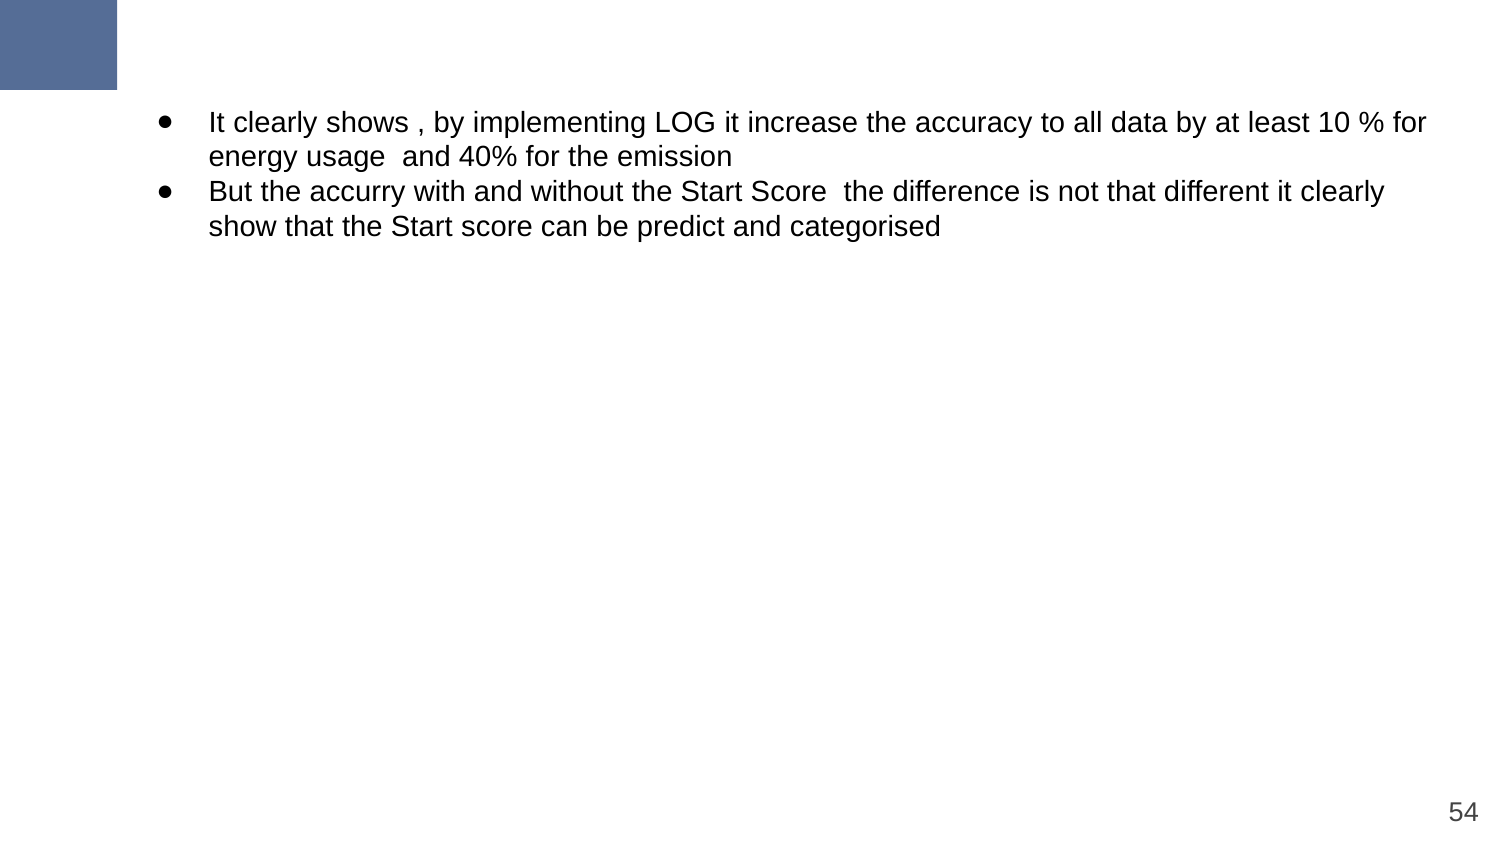

It clearly shows , by implementing LOG it increase the accuracy to all data by at least 10 % for energy usage  and 40% for the emission
But the accurry with and without the Start Score  the difference is not that different it clearly show that the Start score can be predict and categorised
54